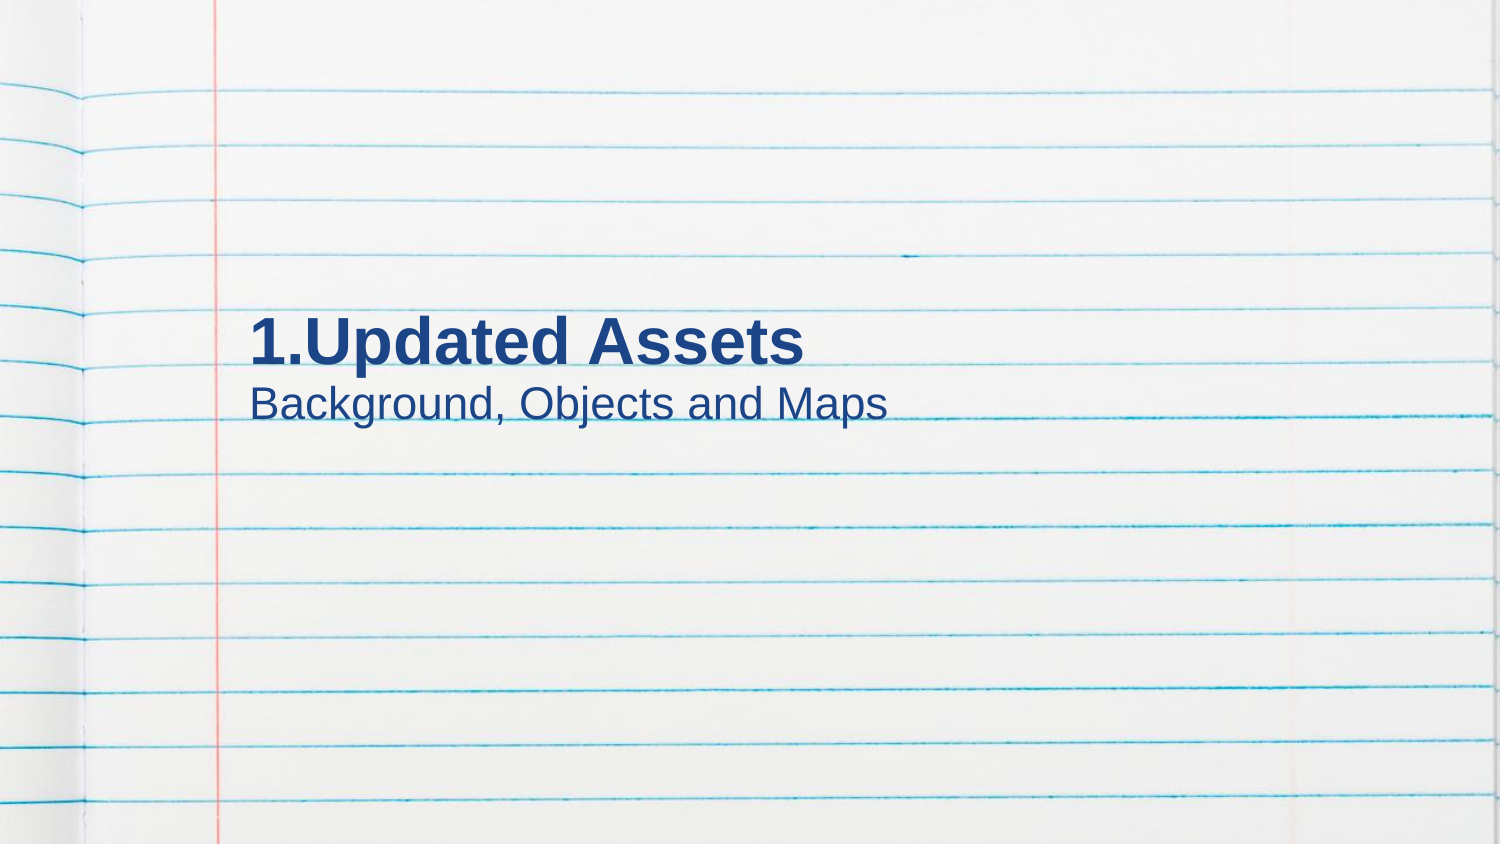

# 1.Updated Assets
Background, Objects and Maps